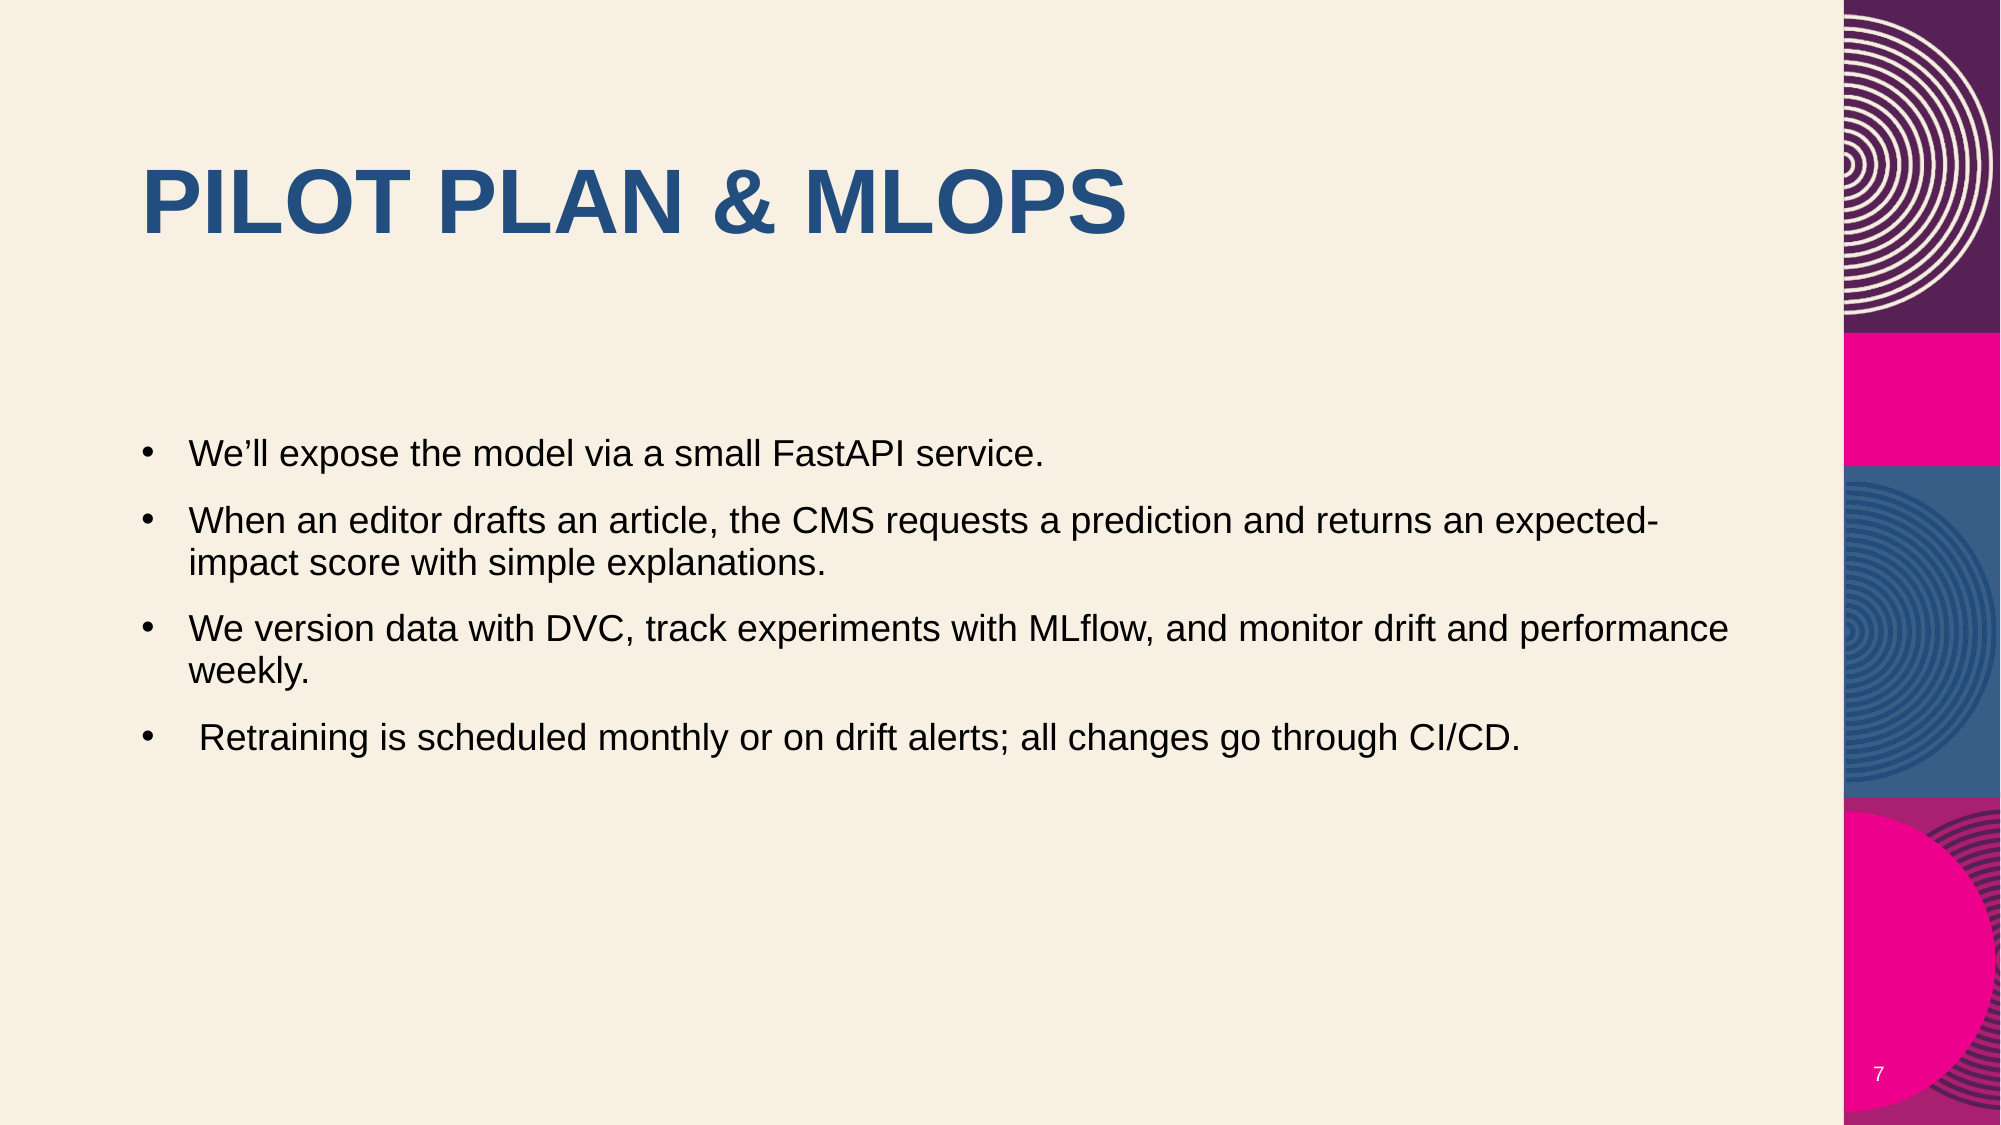

# Pilot Plan & MLops
We’ll expose the model via a small FastAPI service.
When an editor drafts an article, the CMS requests a prediction and returns an expected-impact score with simple explanations.
We version data with DVC, track experiments with MLflow, and monitor drift and performance weekly.
 Retraining is scheduled monthly or on drift alerts; all changes go through CI/CD.
7